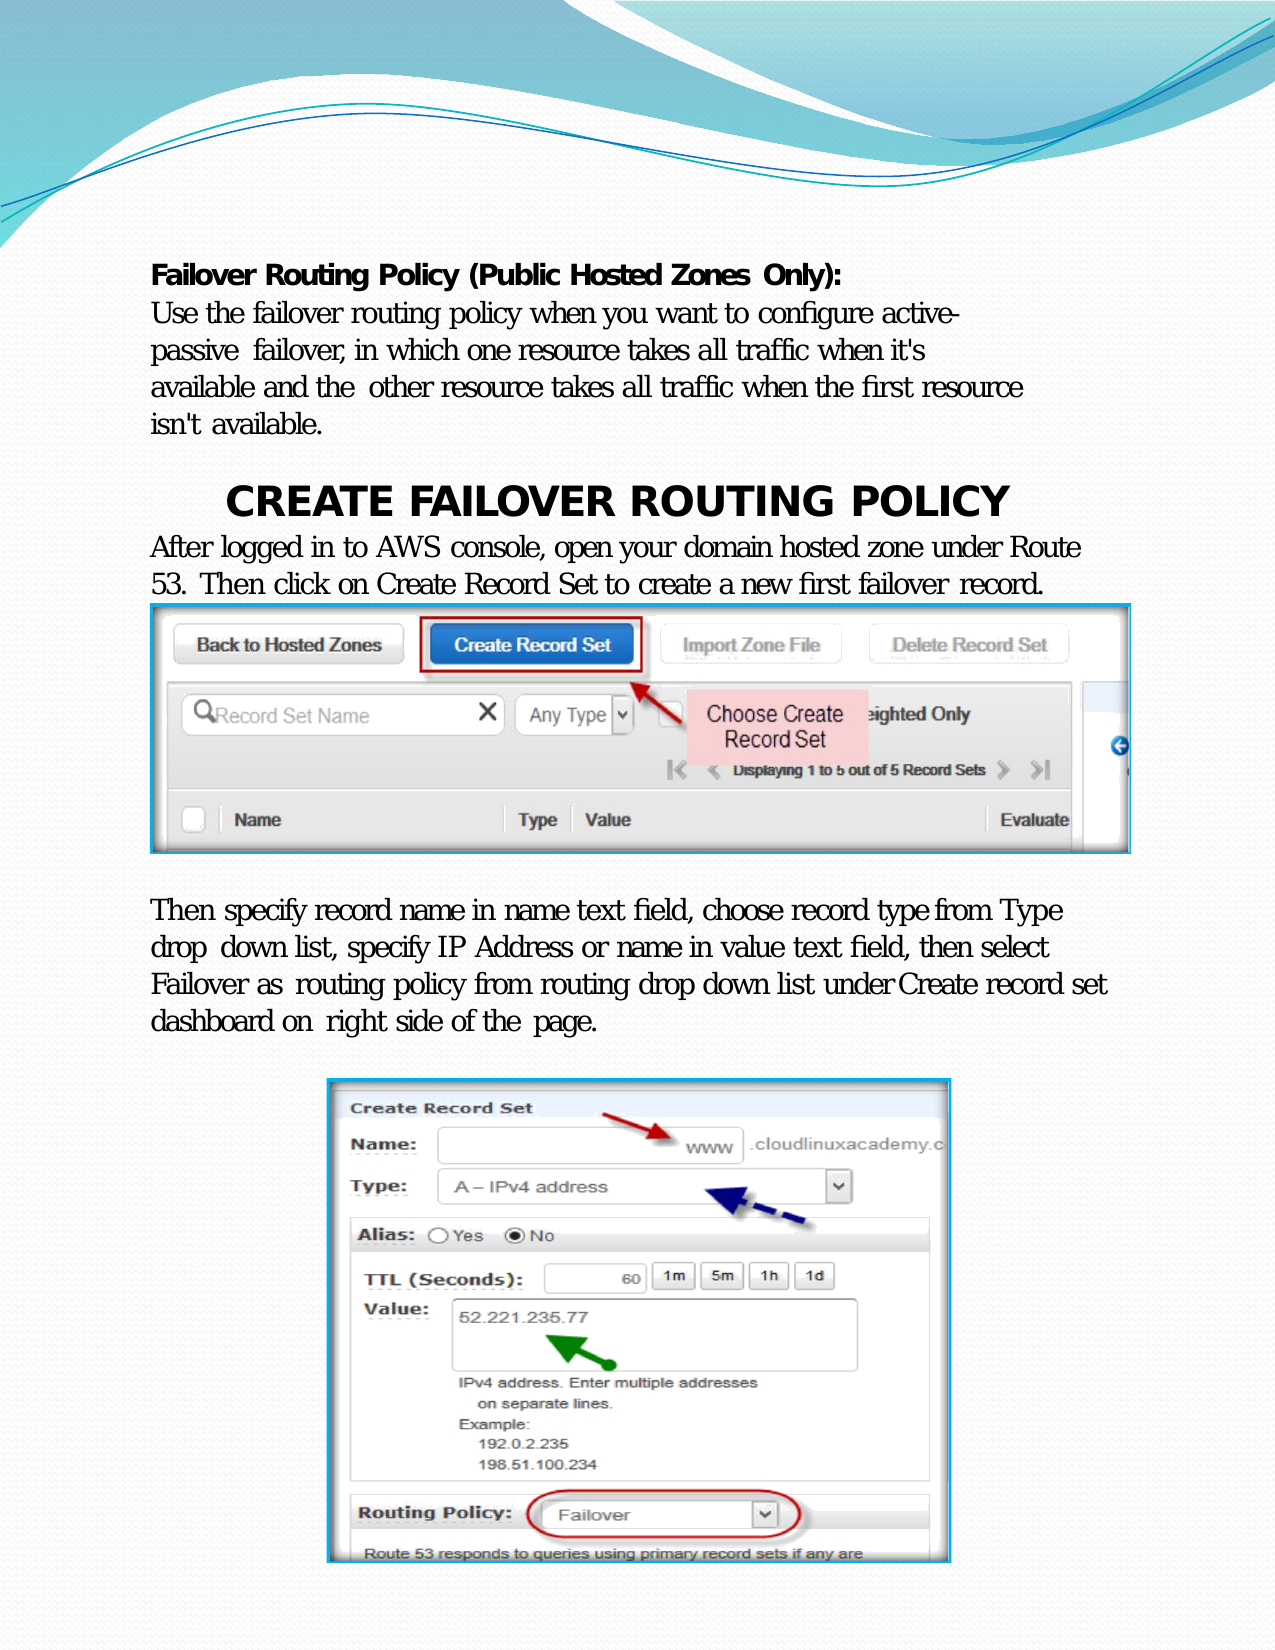

Failover Routing Policy (Public Hosted Zones Only):
Use the failover routing policy when you want to configure active-passive  failover, in which one resource takes all traffic when it's available and the  other resource takes all traffic when the first resource isn't available.

CREATE FAILOVER ROUTING POLICY
After logged in to AWS console, open your domain hosted zone under Route 53.  Then click on Create Record Set to create a new first failover record.

Then specify record name in name text field, choose record type from Type drop  down list, specify IP Address or name in value text field, then select Failover as  routing policy from routing drop down list under Create record set dashboard on  right side of the page.